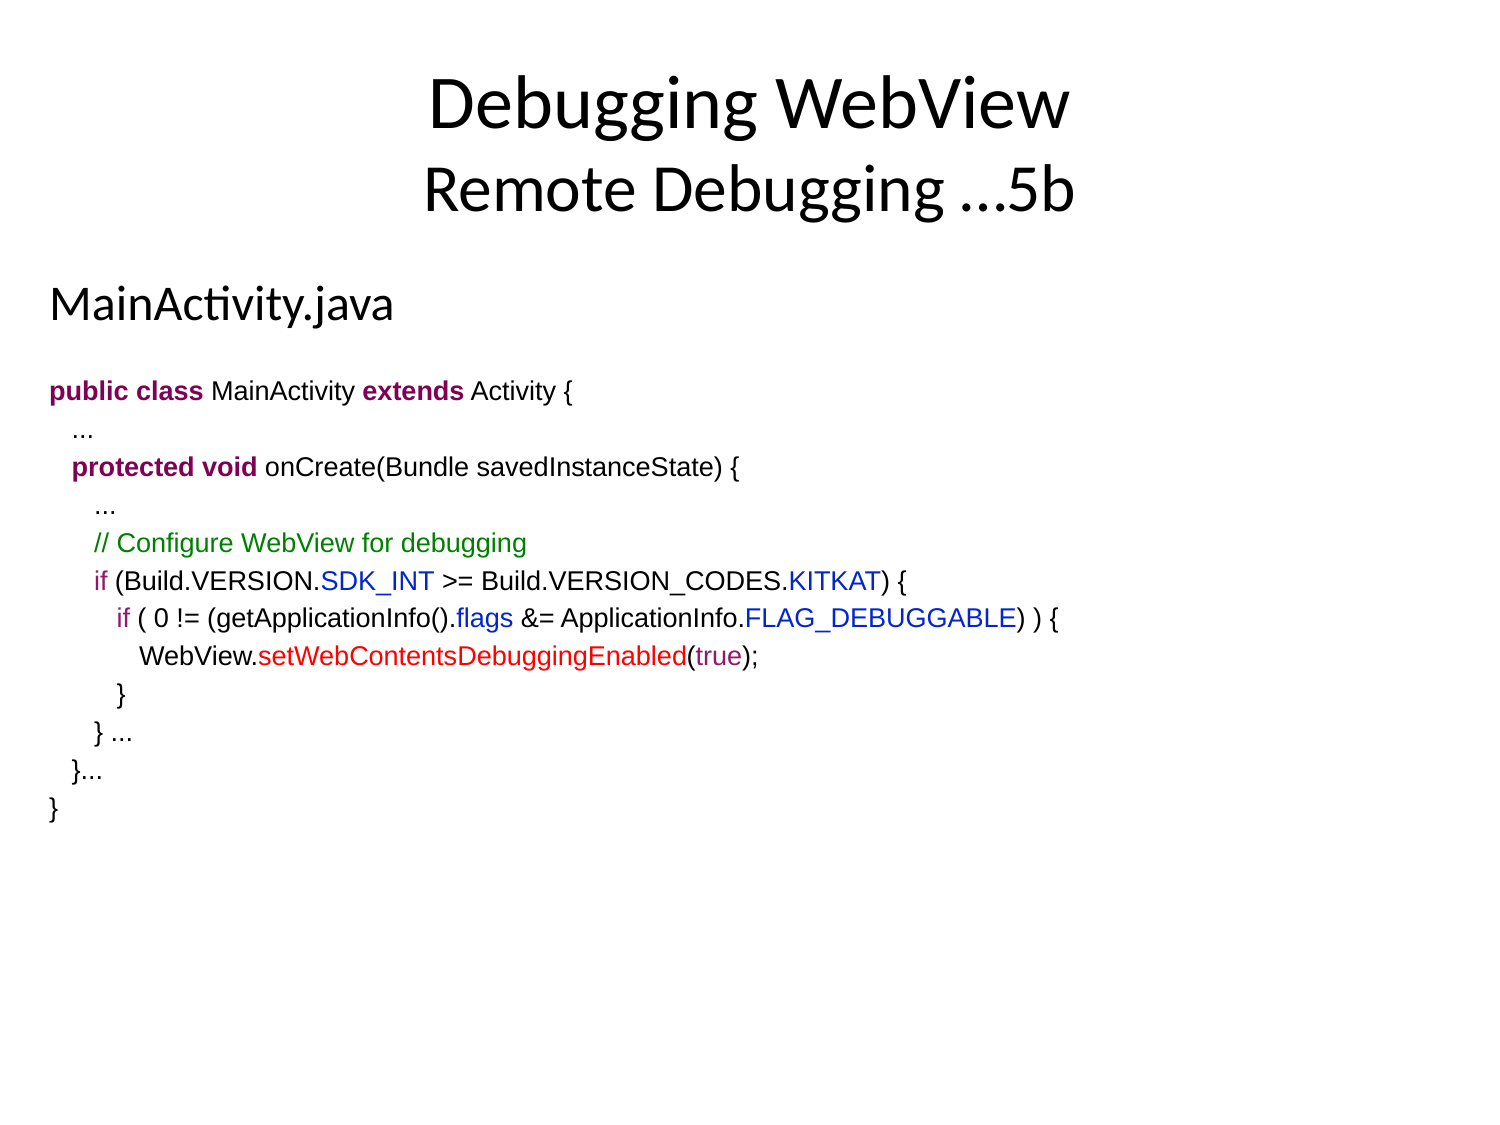

# Debugging WebView Remote Debugging …5b
MainActivity.java

public class MainActivity extends Activity {
   ...
   protected void onCreate(Bundle savedInstanceState) {
      ...
      // Configure WebView for debugging
      if (Build.VERSION.SDK_INT >= Build.VERSION_CODES.KITKAT) {
         if ( 0 != (getApplicationInfo().flags &= ApplicationInfo.FLAG_DEBUGGABLE) ) {
            WebView.setWebContentsDebuggingEnabled(true);
         }
      } ...
   }...
}